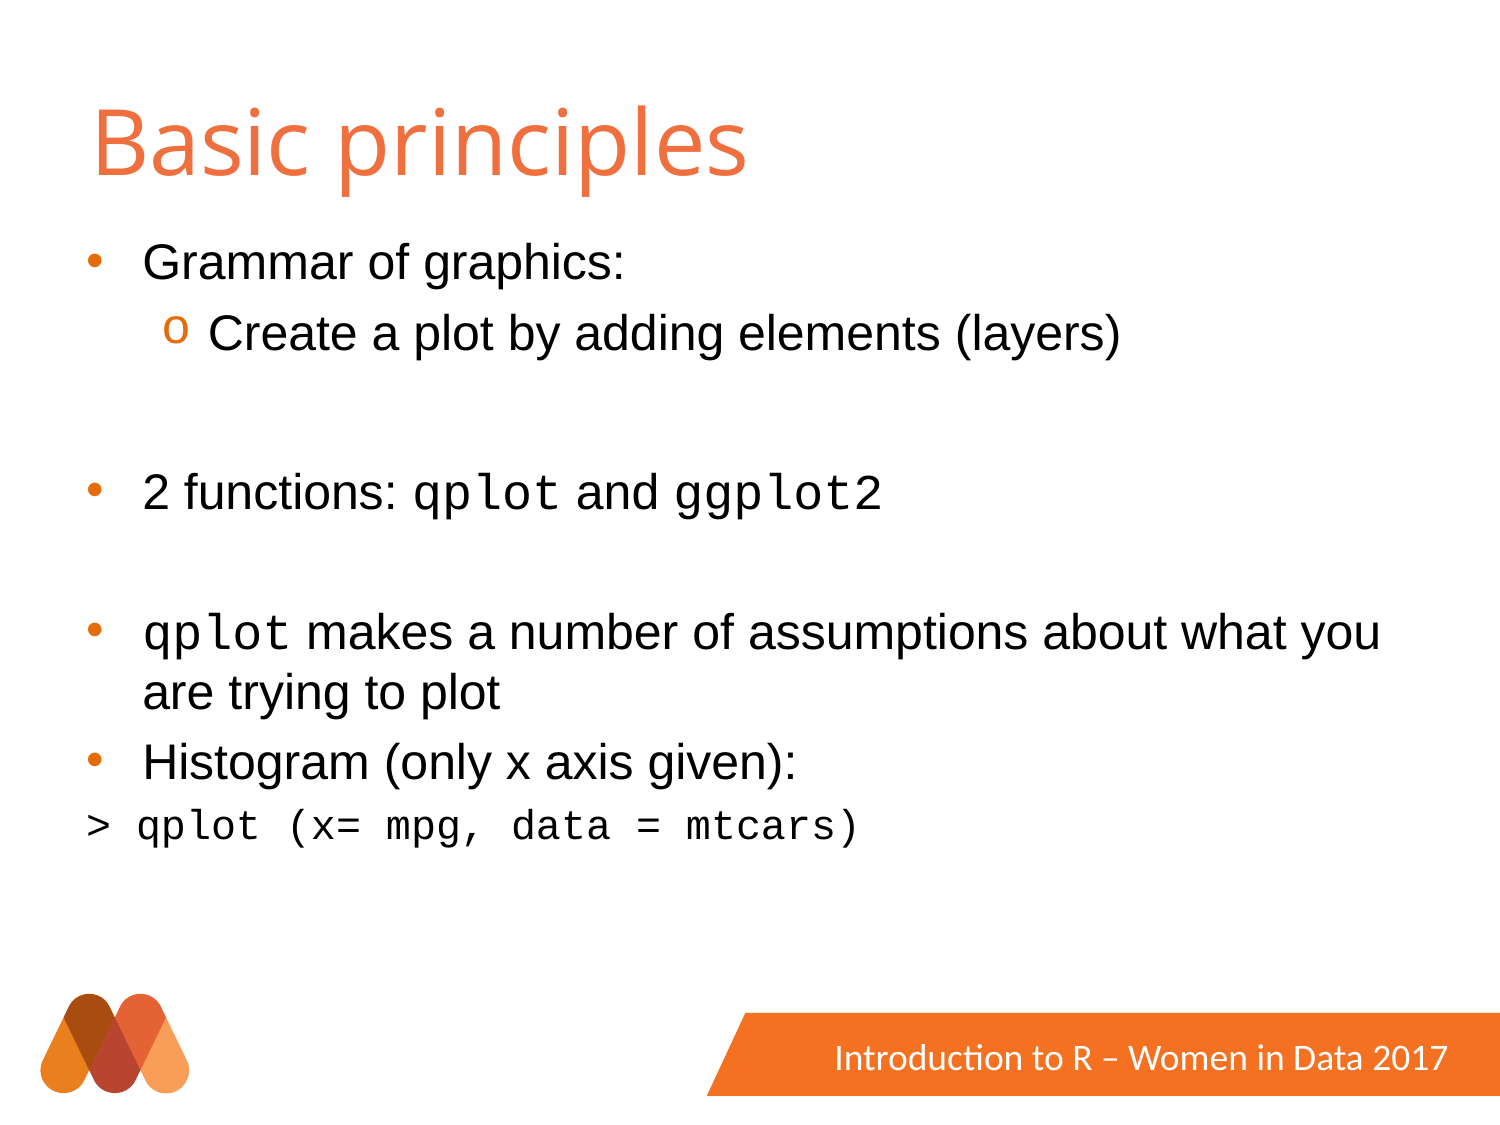

# Basic principles
Grammar of graphics:
Create a plot by adding elements (layers)

2 functions: qplot and ggplot2

qplot makes a number of assumptions about what you are trying to plot
Histogram (only x axis given):
> qplot (x= mpg, data = mtcars)

Introduction to R – Women in Data 2017